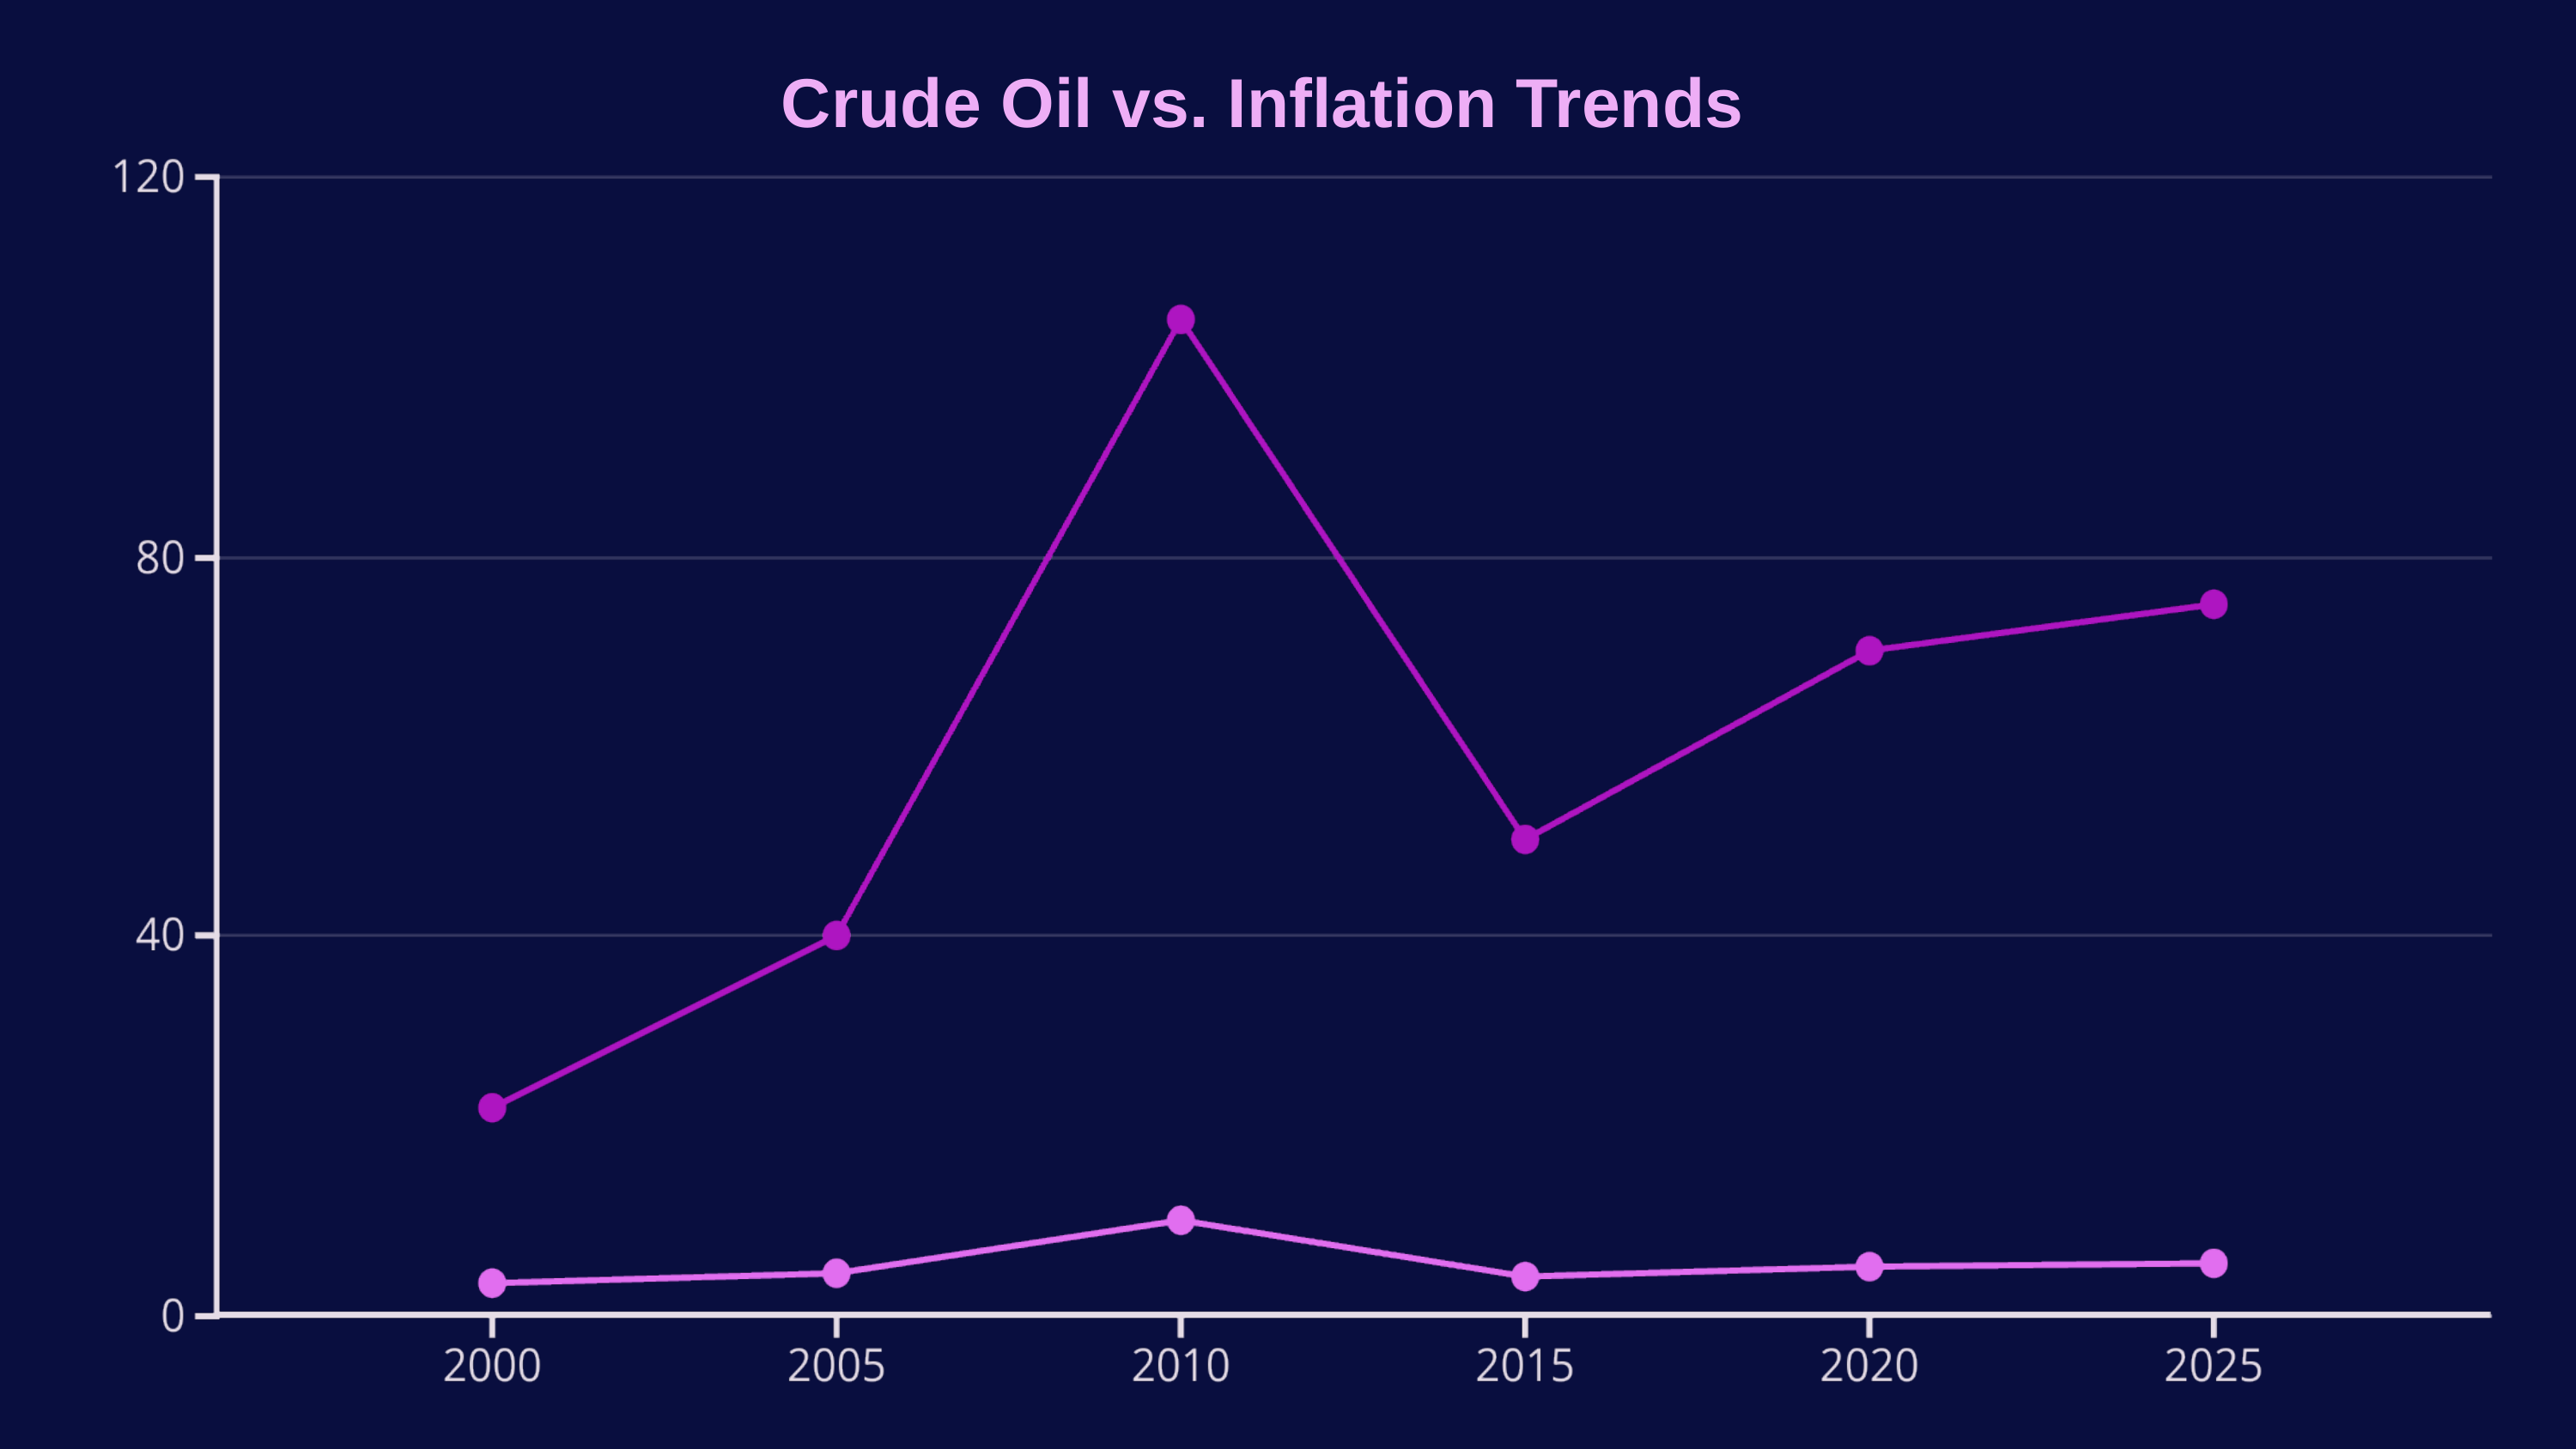

Crude Oil vs. Inflation Trends

Crude Oil Price ($/bbl)
Inflation Rate (%)
This chart visualizes the relationship between crude oil prices and inflation. It shows how these economic indicators fluctuate over time.